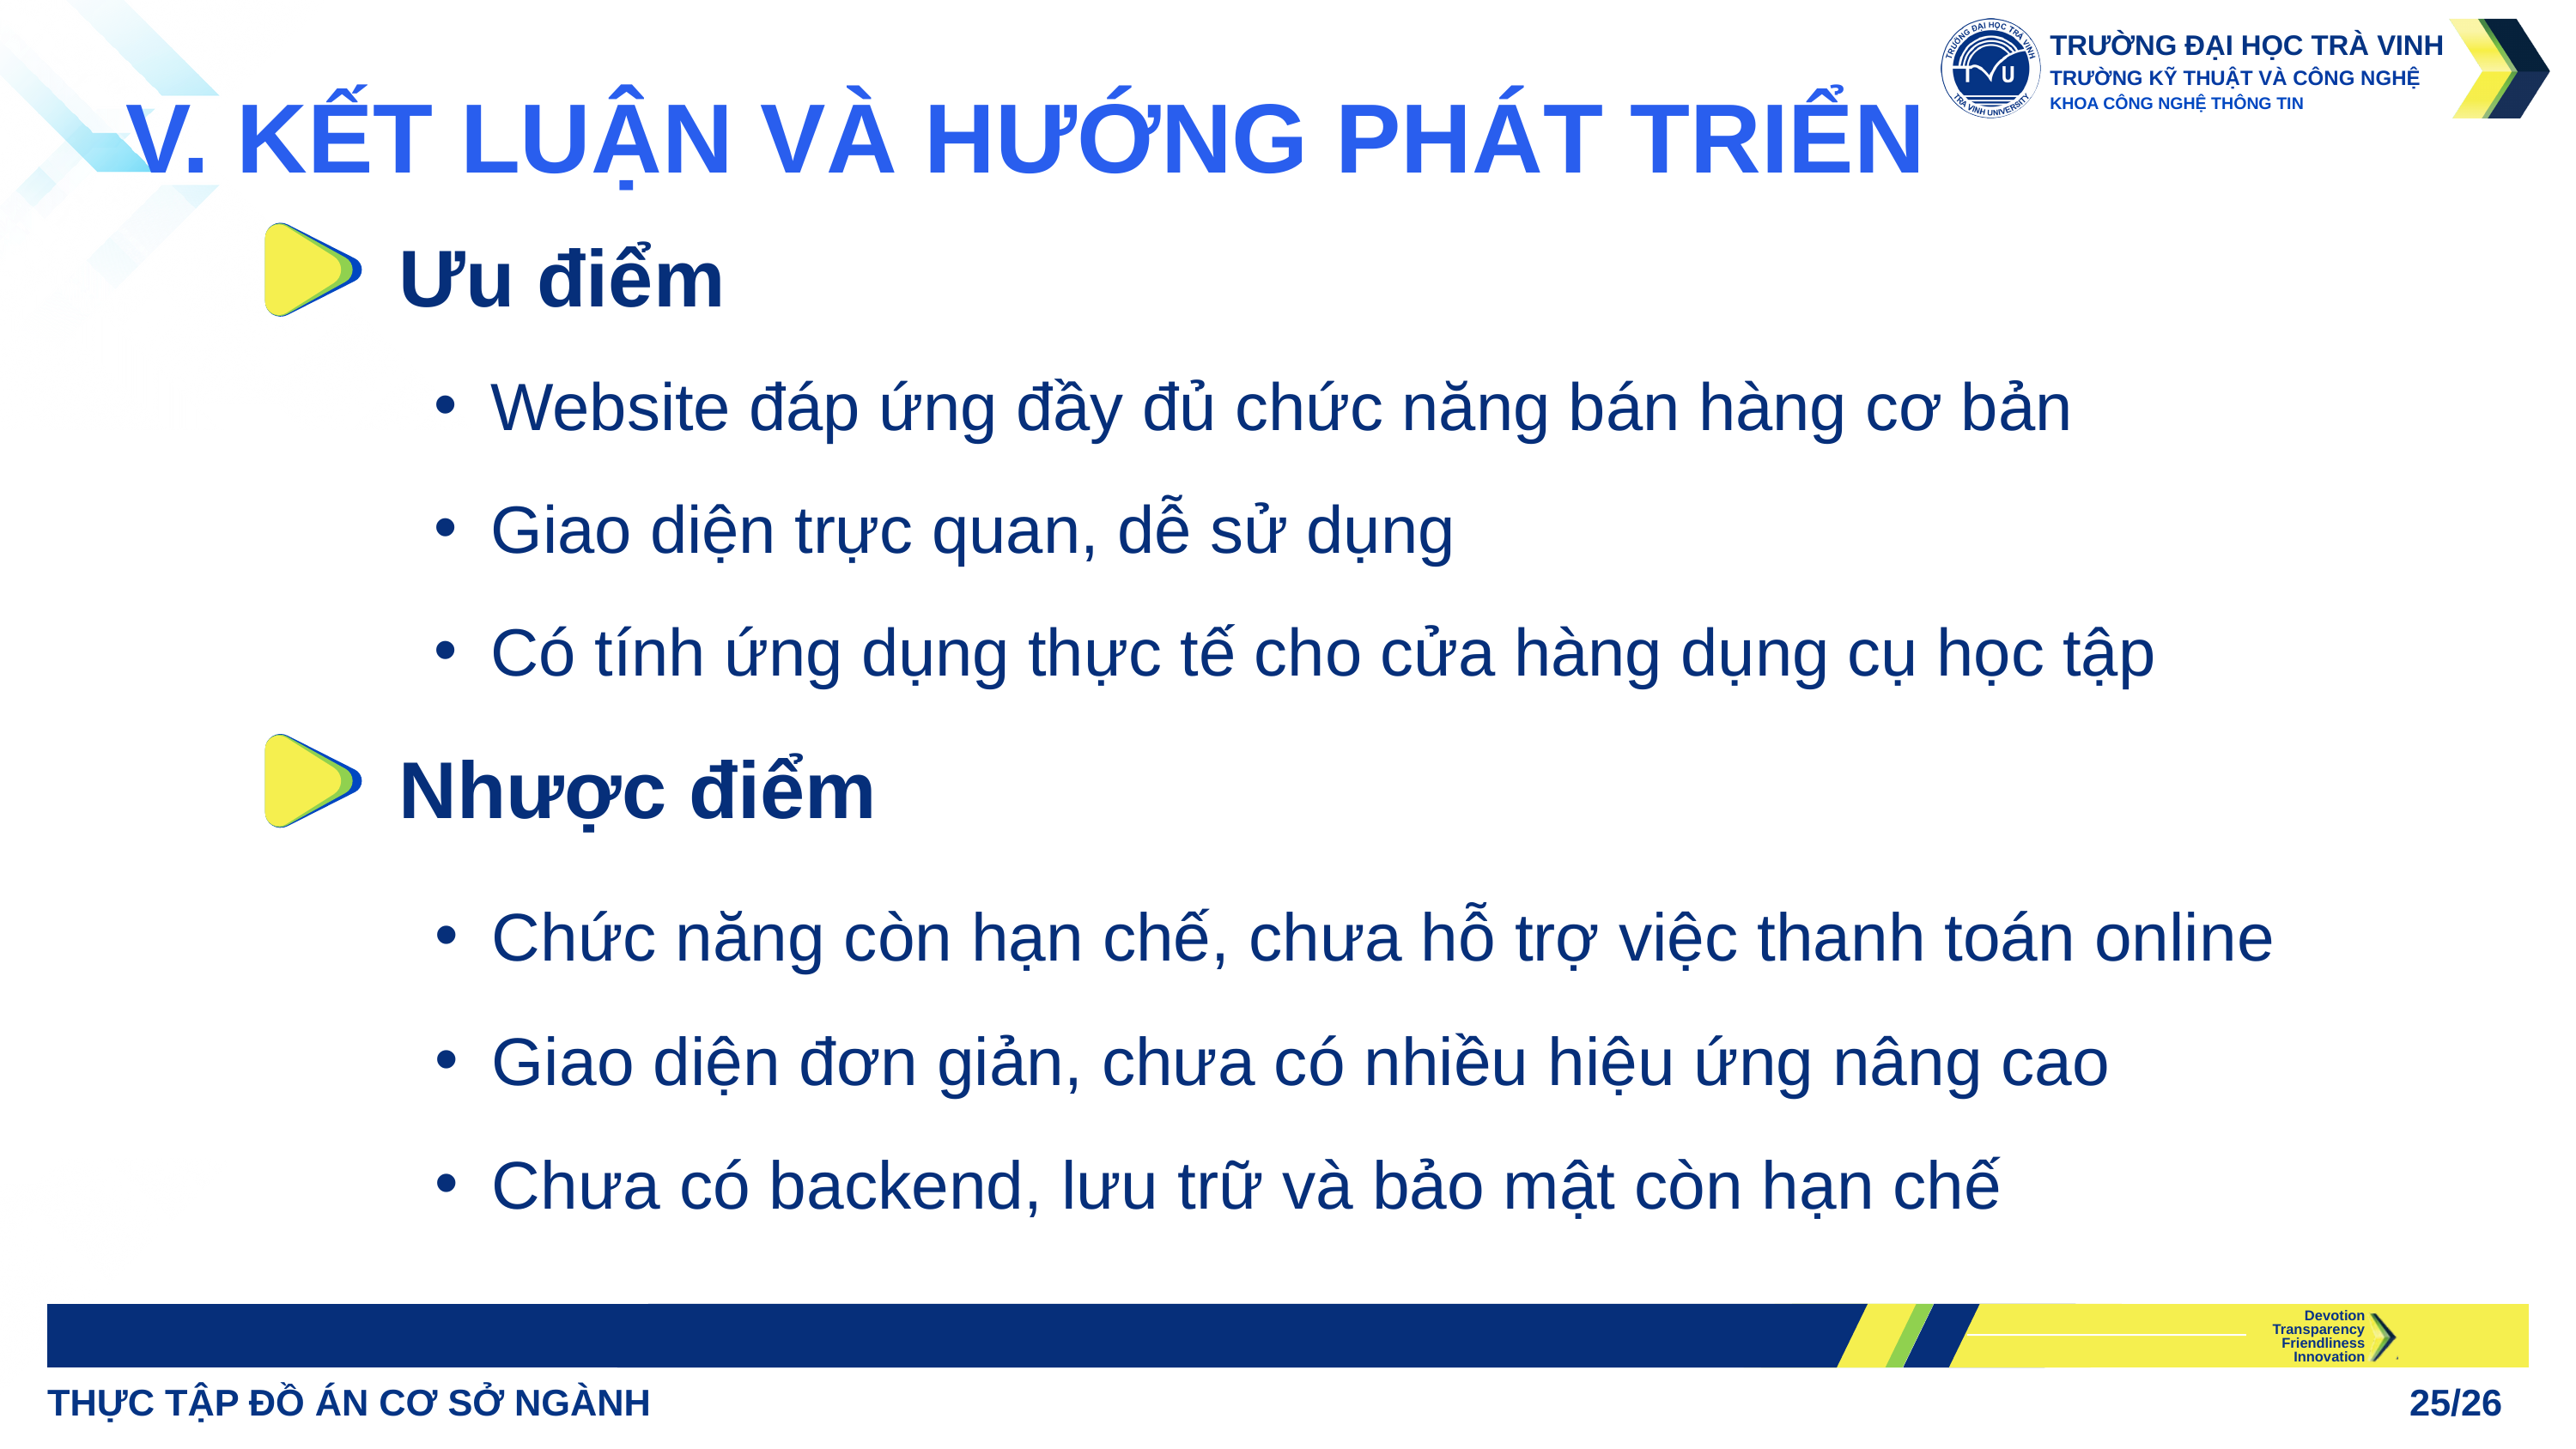

TRƯỜNG ĐẠI HỌC TRÀ VINH
TRƯỜNG KỸ THUẬT VÀ CÔNG NGHỆ
KHOA CÔNG NGHỆ THÔNG TIN
V. KẾT LUẬN VÀ HƯỚNG PHÁT TRIỂN
Ưu điểm

Website đáp ứng đầy đủ chức năng bán hàng cơ bản
Giao diện trực quan, dễ sử dụng
Có tính ứng dụng thực tế cho cửa hàng dụng cụ học tập
Nhược điểm

Chức năng còn hạn chế, chưa hỗ trợ việc thanh toán online
Giao diện đơn giản, chưa có nhiều hiệu ứng nâng cao
Chưa có backend, lưu trữ và bảo mật còn hạn chế

Devotion
Transparency
Friendliness
Innovation

THỰC TẬP ĐỒ ÁN CƠ SỞ NGÀNH
25/26